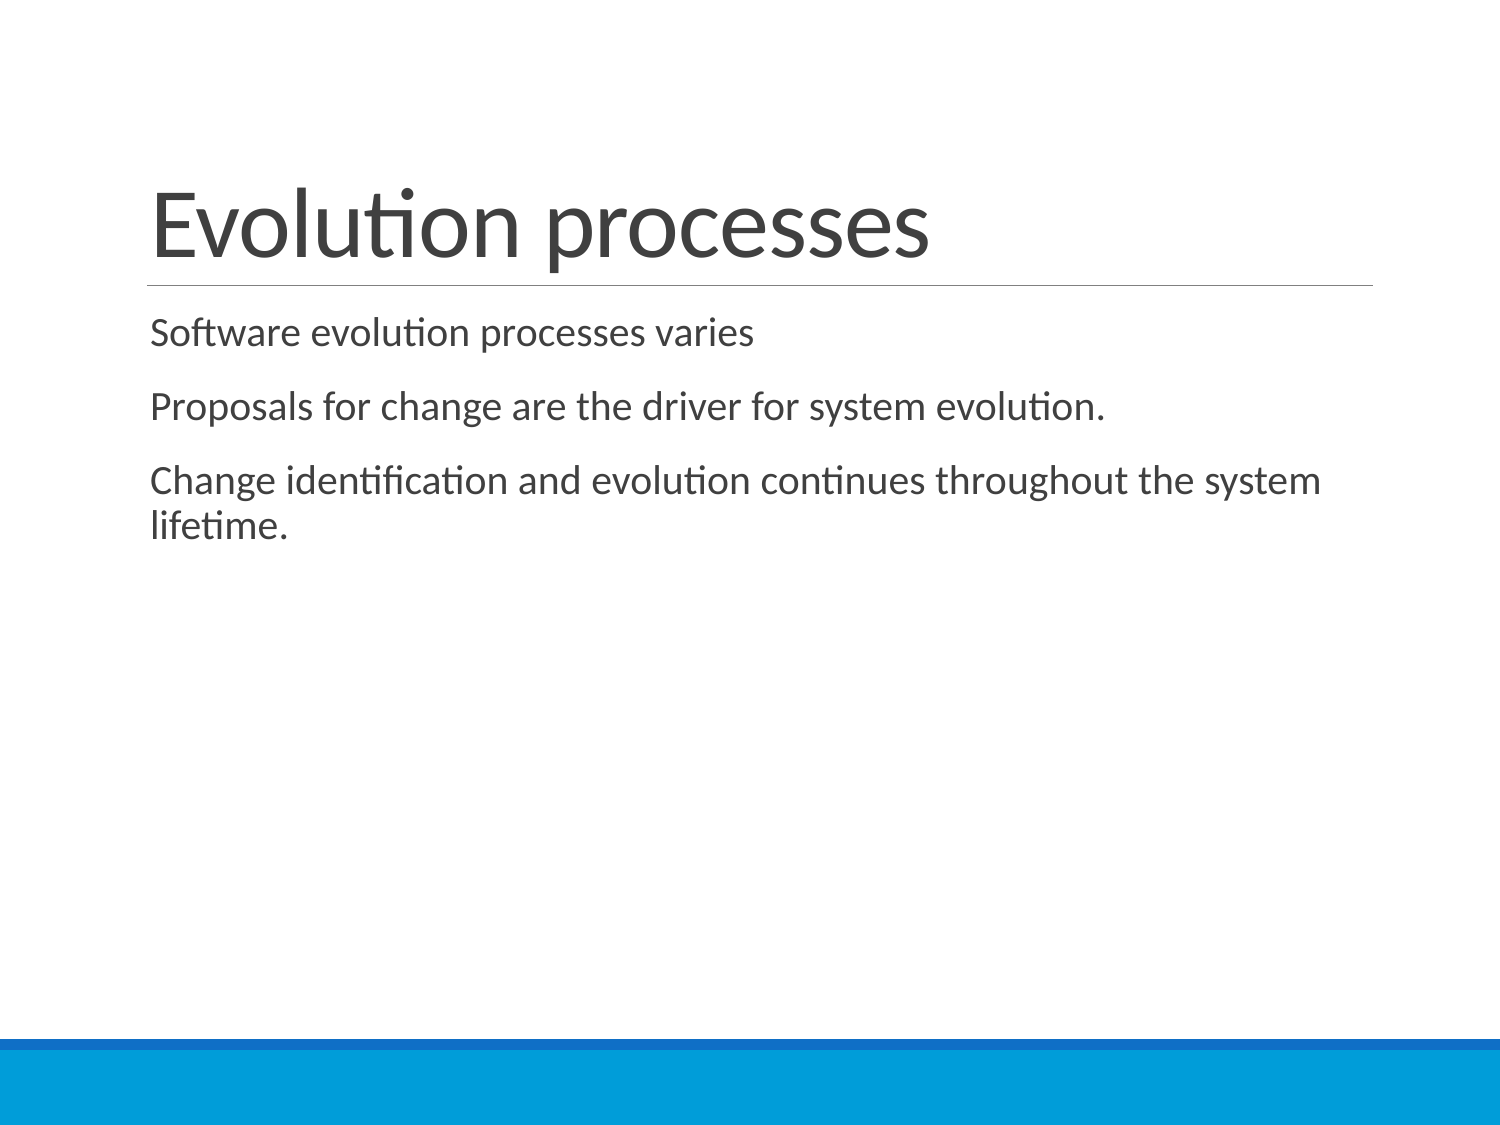

# Evolution processes
Software evolution processes varies
Proposals for change are the driver for system evolution.
Change identification and evolution continues throughout the system lifetime.